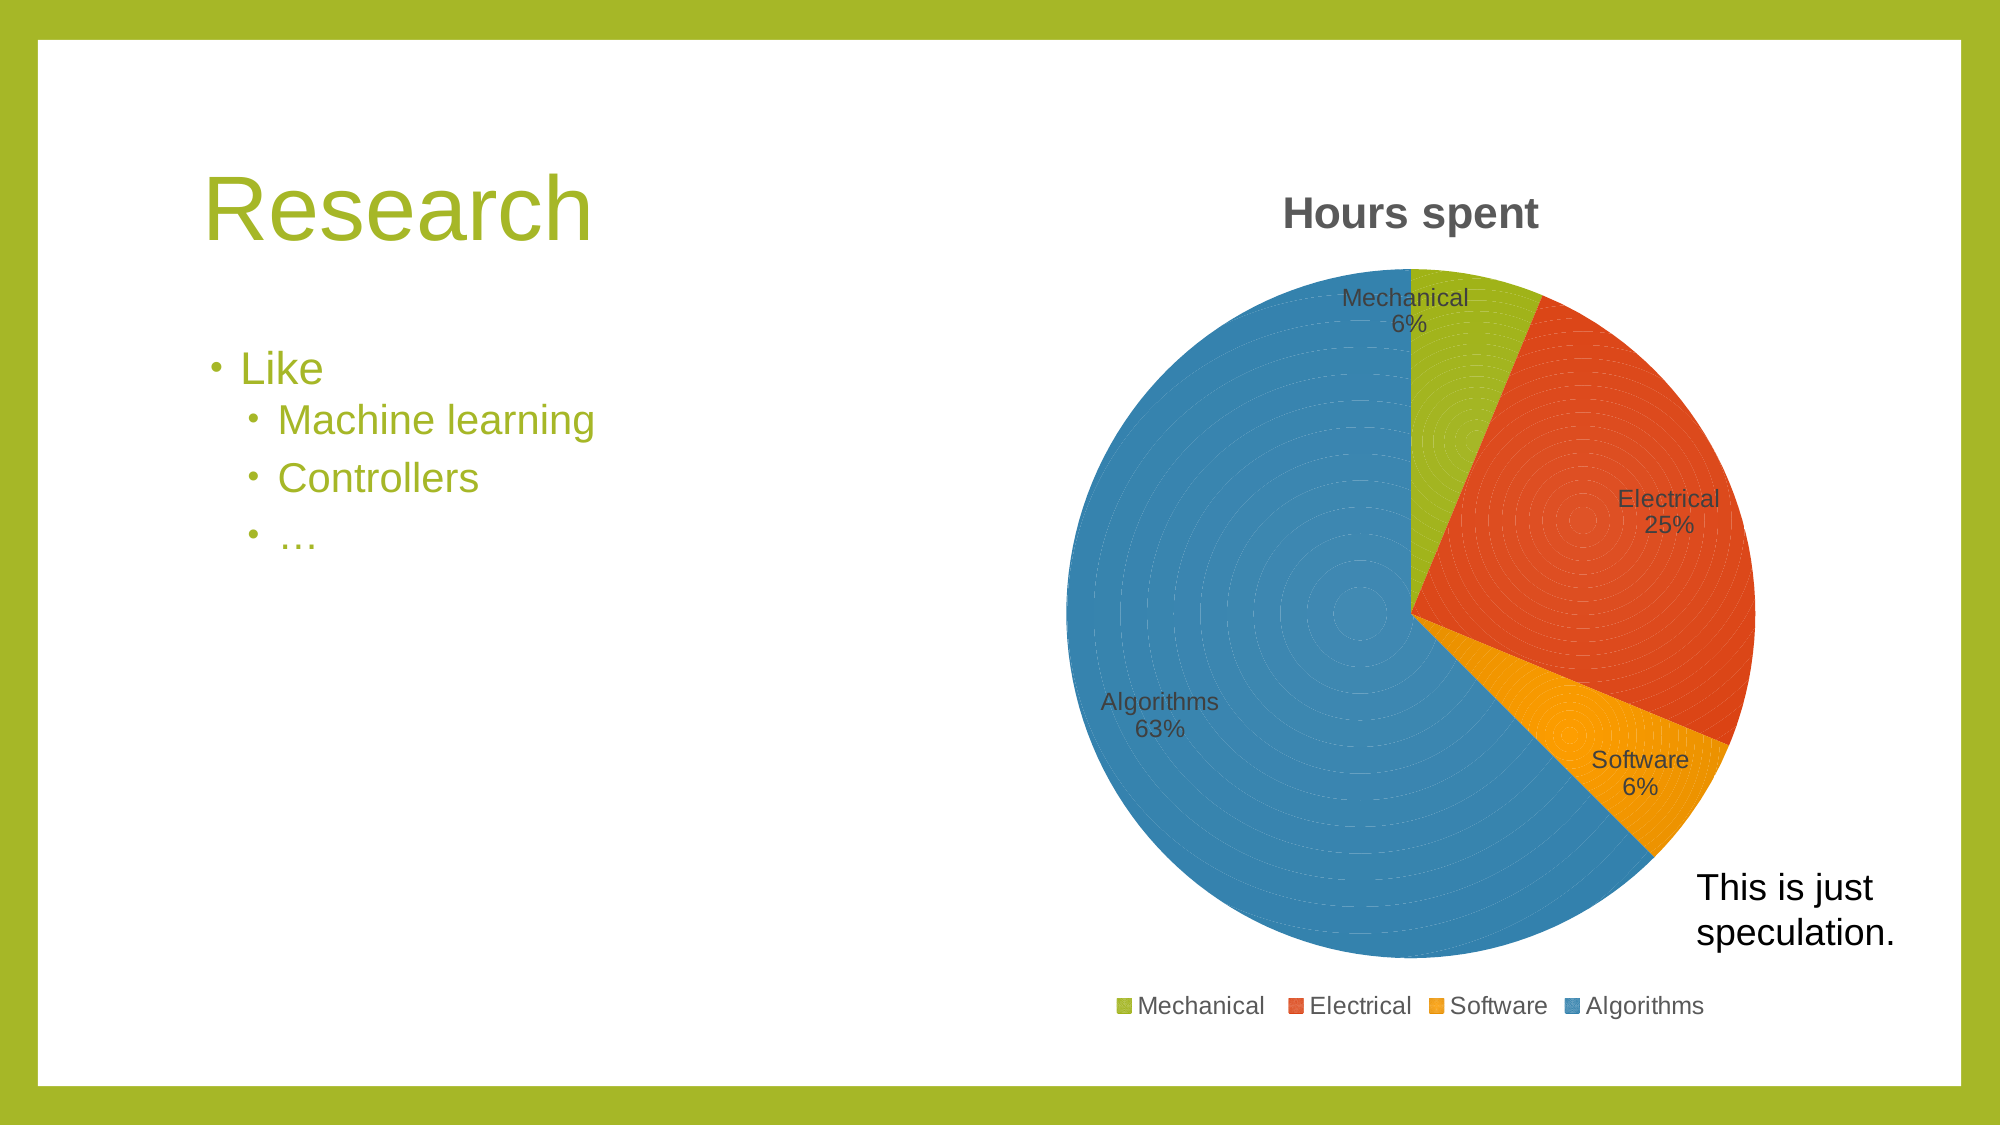

# Research

### Chart: Hours spent

| Category | Hours spent |
|---|---|
| Mechanical  | 5.0 |
| Electrical | 20.0 |
| Software | 5.0 |
| Algorithms | 50.0 |
Like
Machine learning
Controllers
…

This is just speculation.